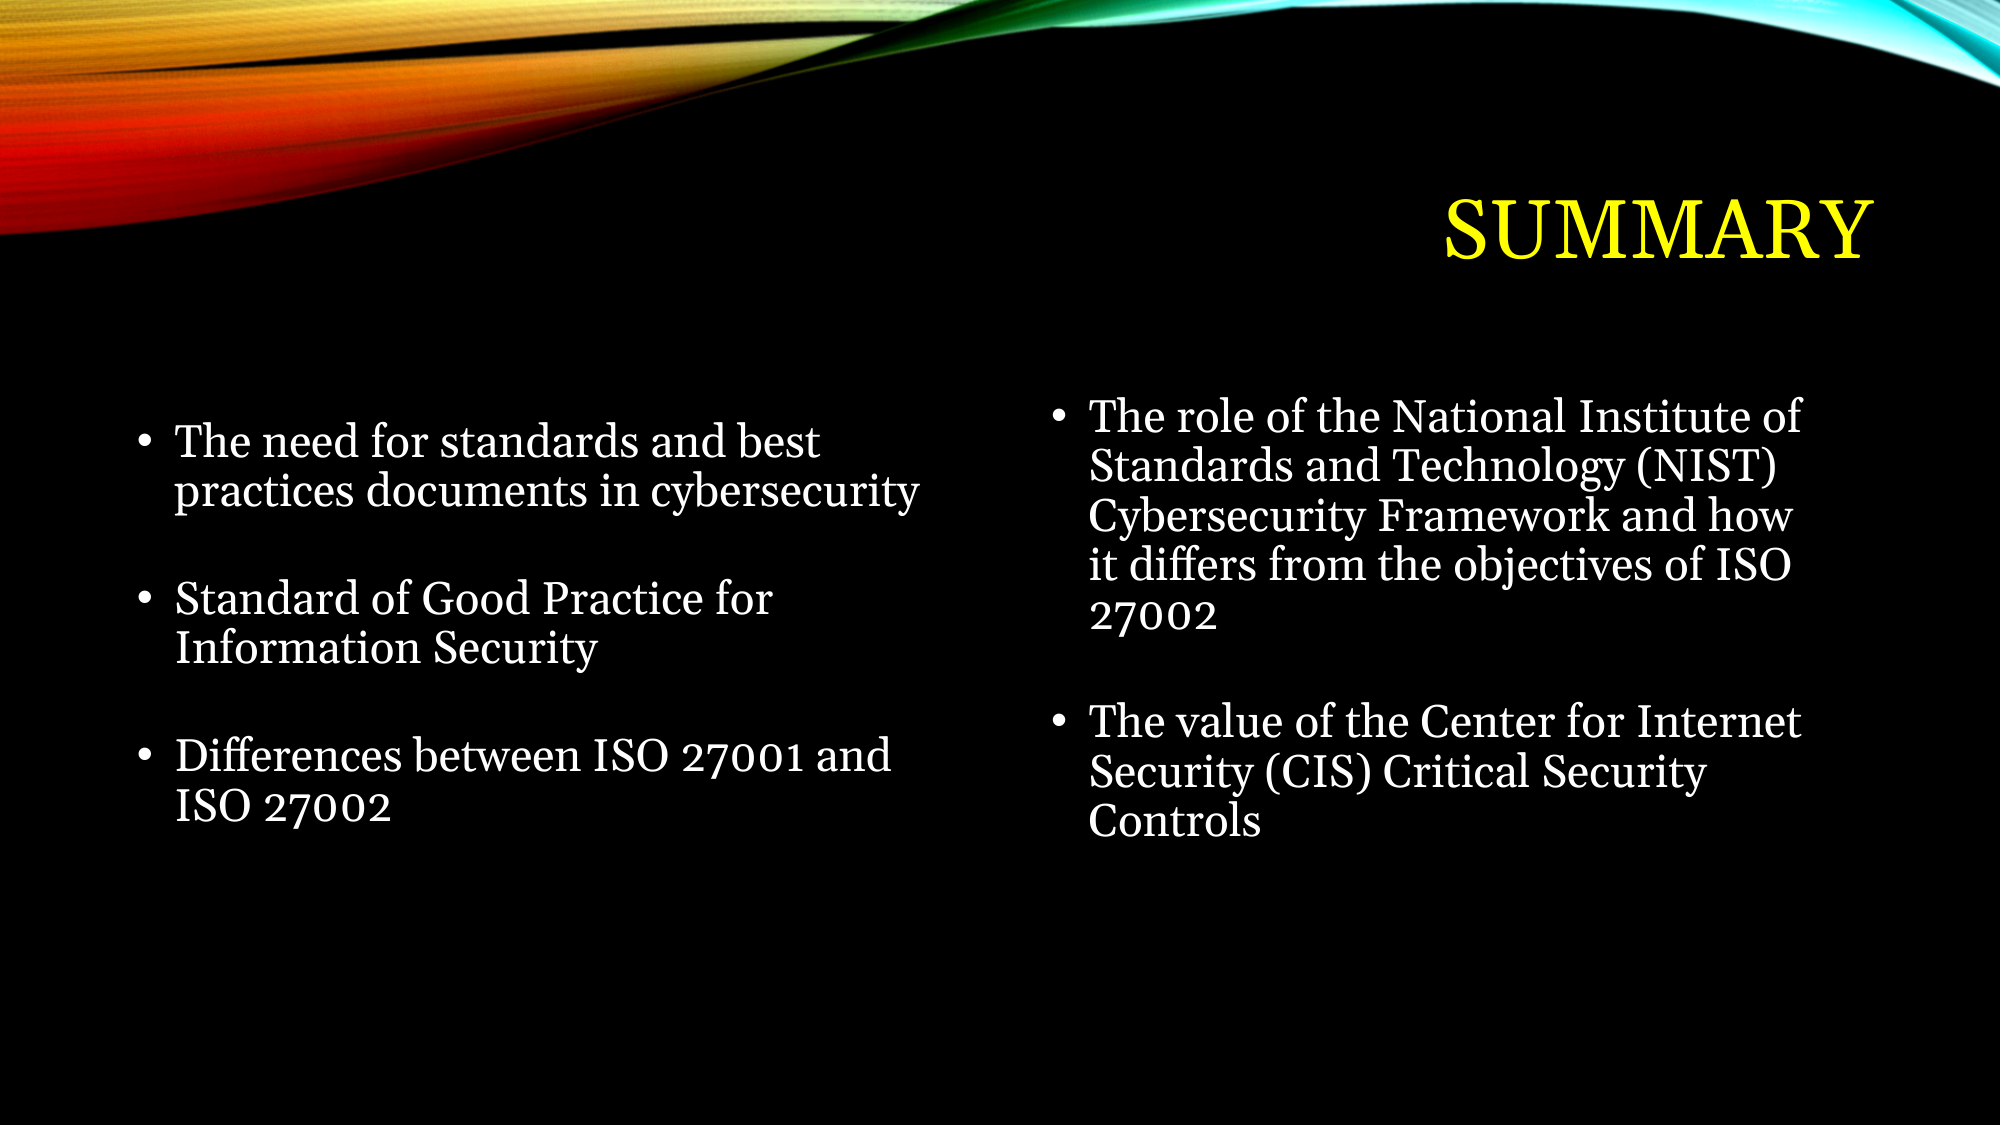

# summary
The role of the National Institute of Standards and Technology (NIST) Cybersecurity Framework and how it differs from the objectives of ISO 27002
The value of the Center for Internet Security (CIS) Critical Security Controls
The need for standards and best practices documents in cybersecurity
Standard of Good Practice for Information Security
Differences between ISO 27001 and ISO 27002